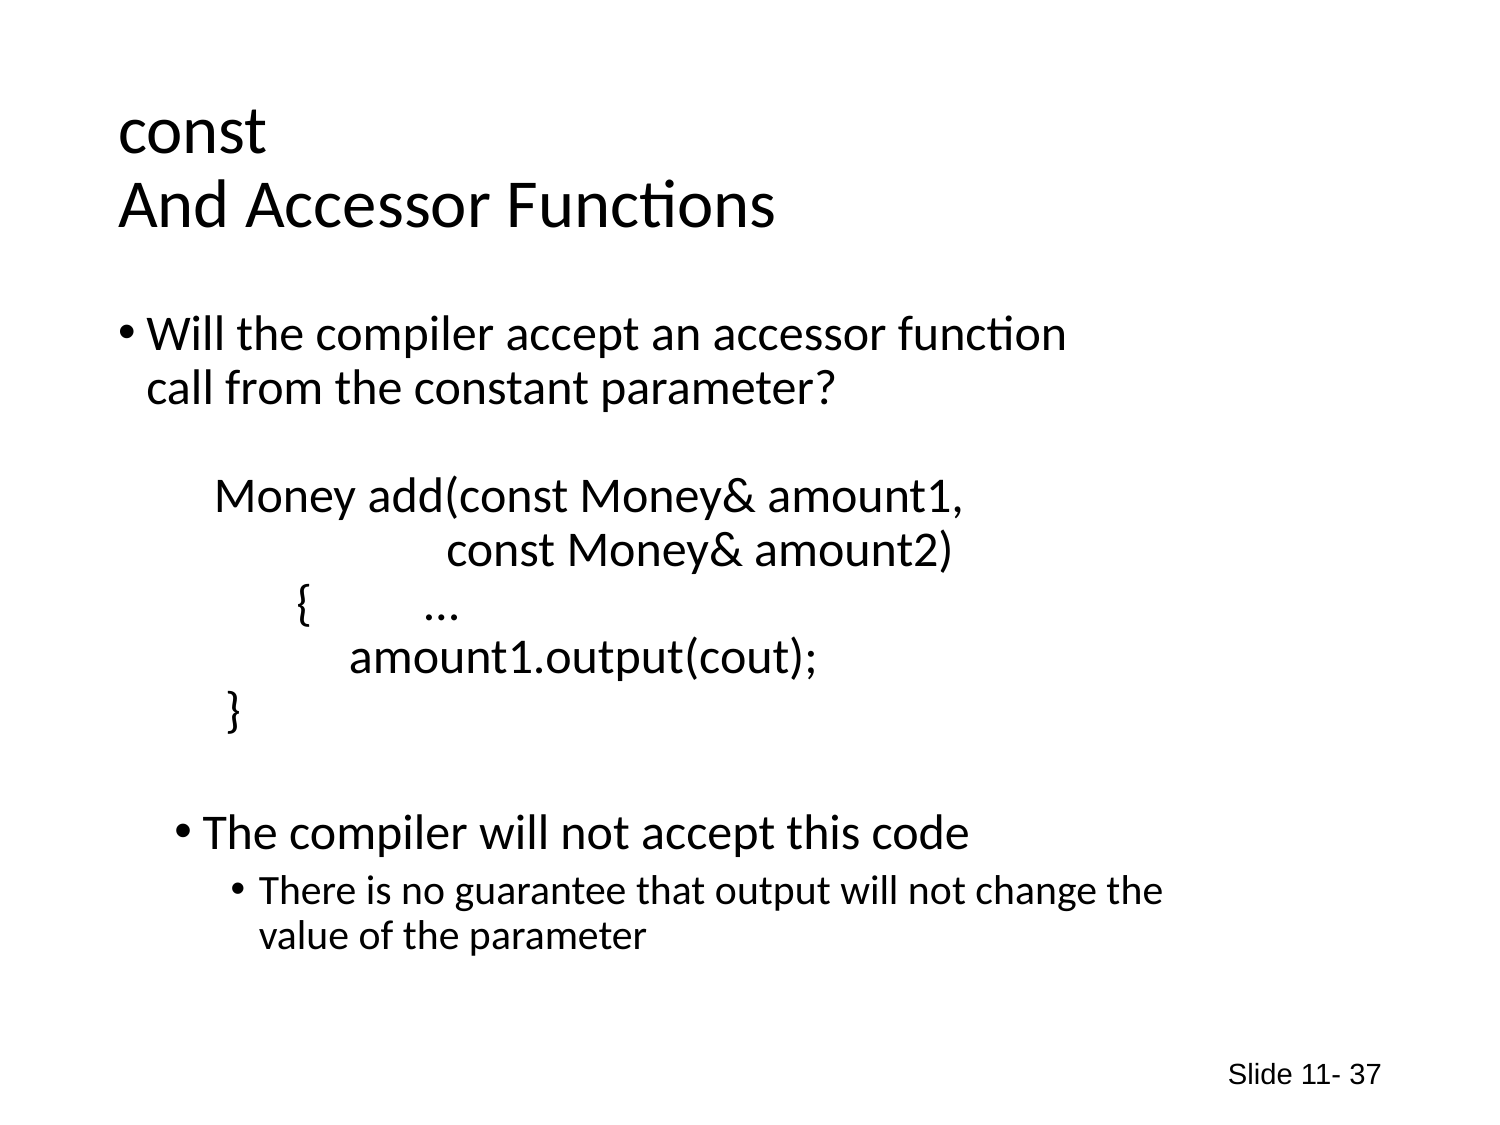

# const And Accessor Functions
Will the compiler accept an accessor function
call from the constant parameter?
      Money add(const Money& amount1,
                    	const Money& amount2)
    	{          …
                  amount1.output(cout);
       }
The compiler will not accept this code
There is no guarantee that output will not change the
value of the parameter
Slide 11- 37